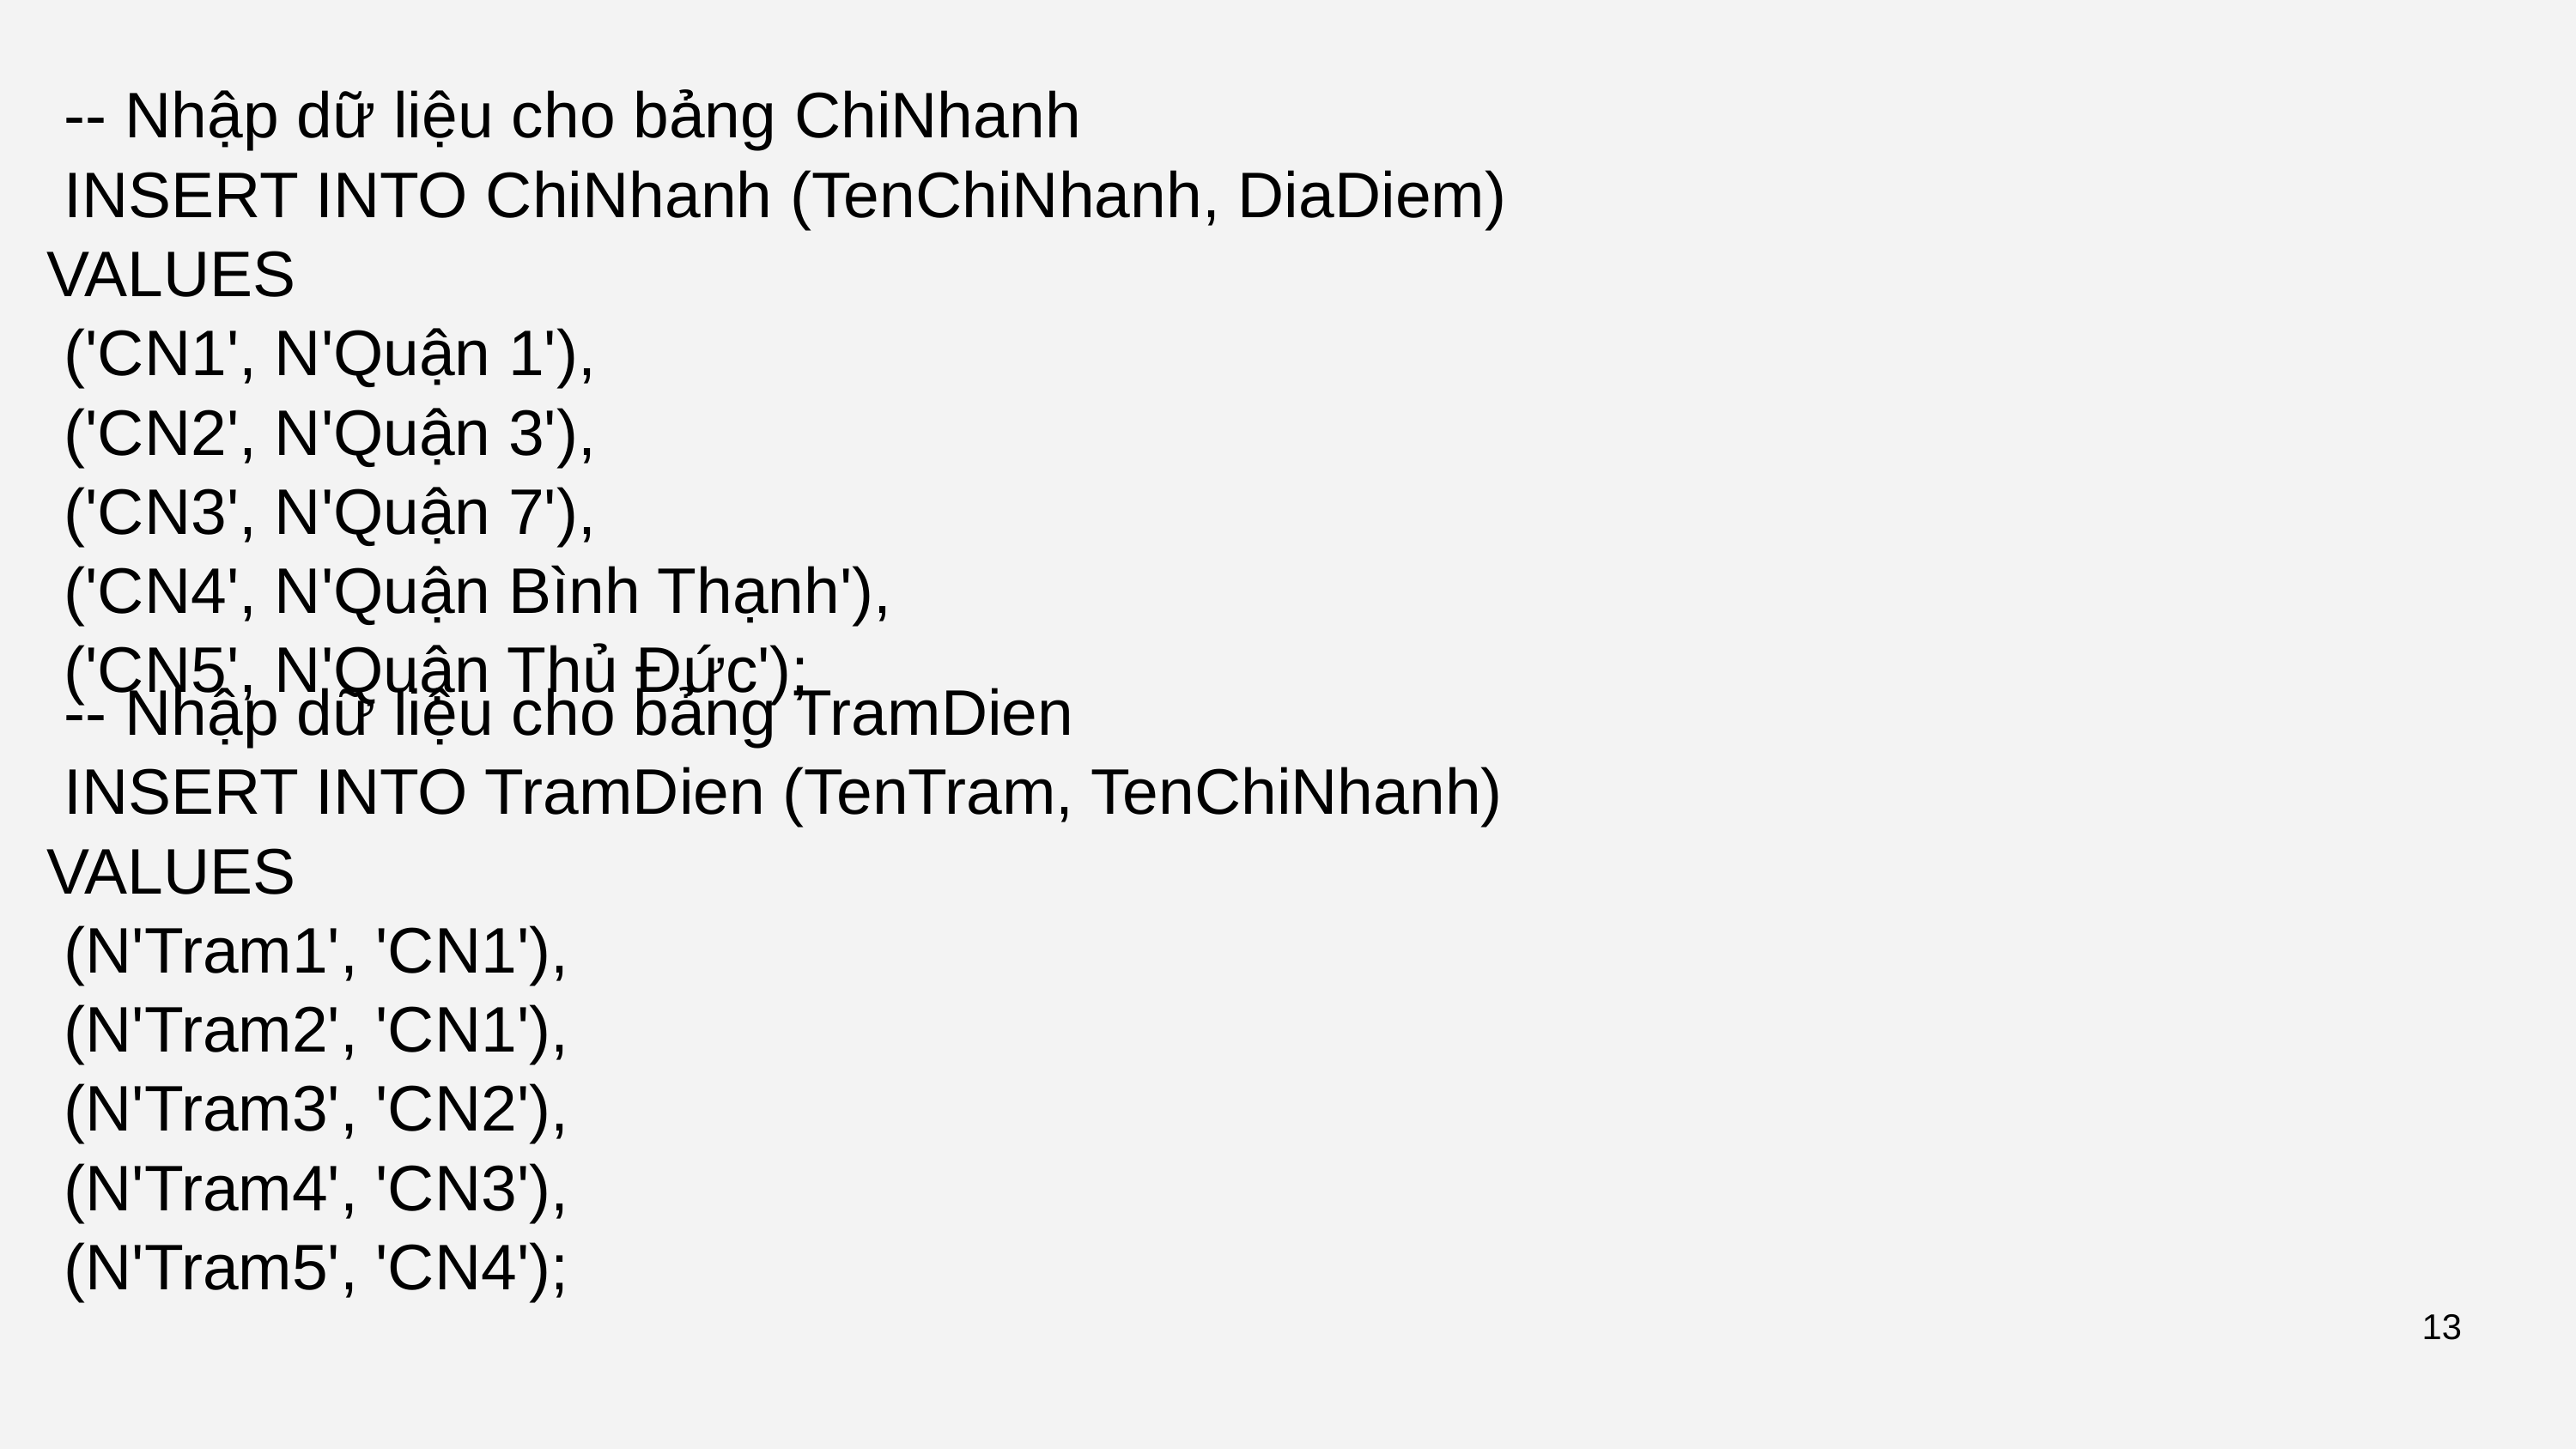

-- Nhập dữ liệu cho bảng ChiNhanh
 INSERT INTO ChiNhanh (TenChiNhanh, DiaDiem) VALUES
 ('CN1', N'Quận 1'),
 ('CN2', N'Quận 3'),
 ('CN3', N'Quận 7'),
 ('CN4', N'Quận Bình Thạnh'),
 ('CN5', N'Quận Thủ Đức');
 -- Nhập dữ liệu cho bảng TramDien
 INSERT INTO TramDien (TenTram, TenChiNhanh) VALUES
 (N'Tram1', 'CN1'),
 (N'Tram2', 'CN1'),
 (N'Tram3', 'CN2'),
 (N'Tram4', 'CN3'),
 (N'Tram5', 'CN4');
13